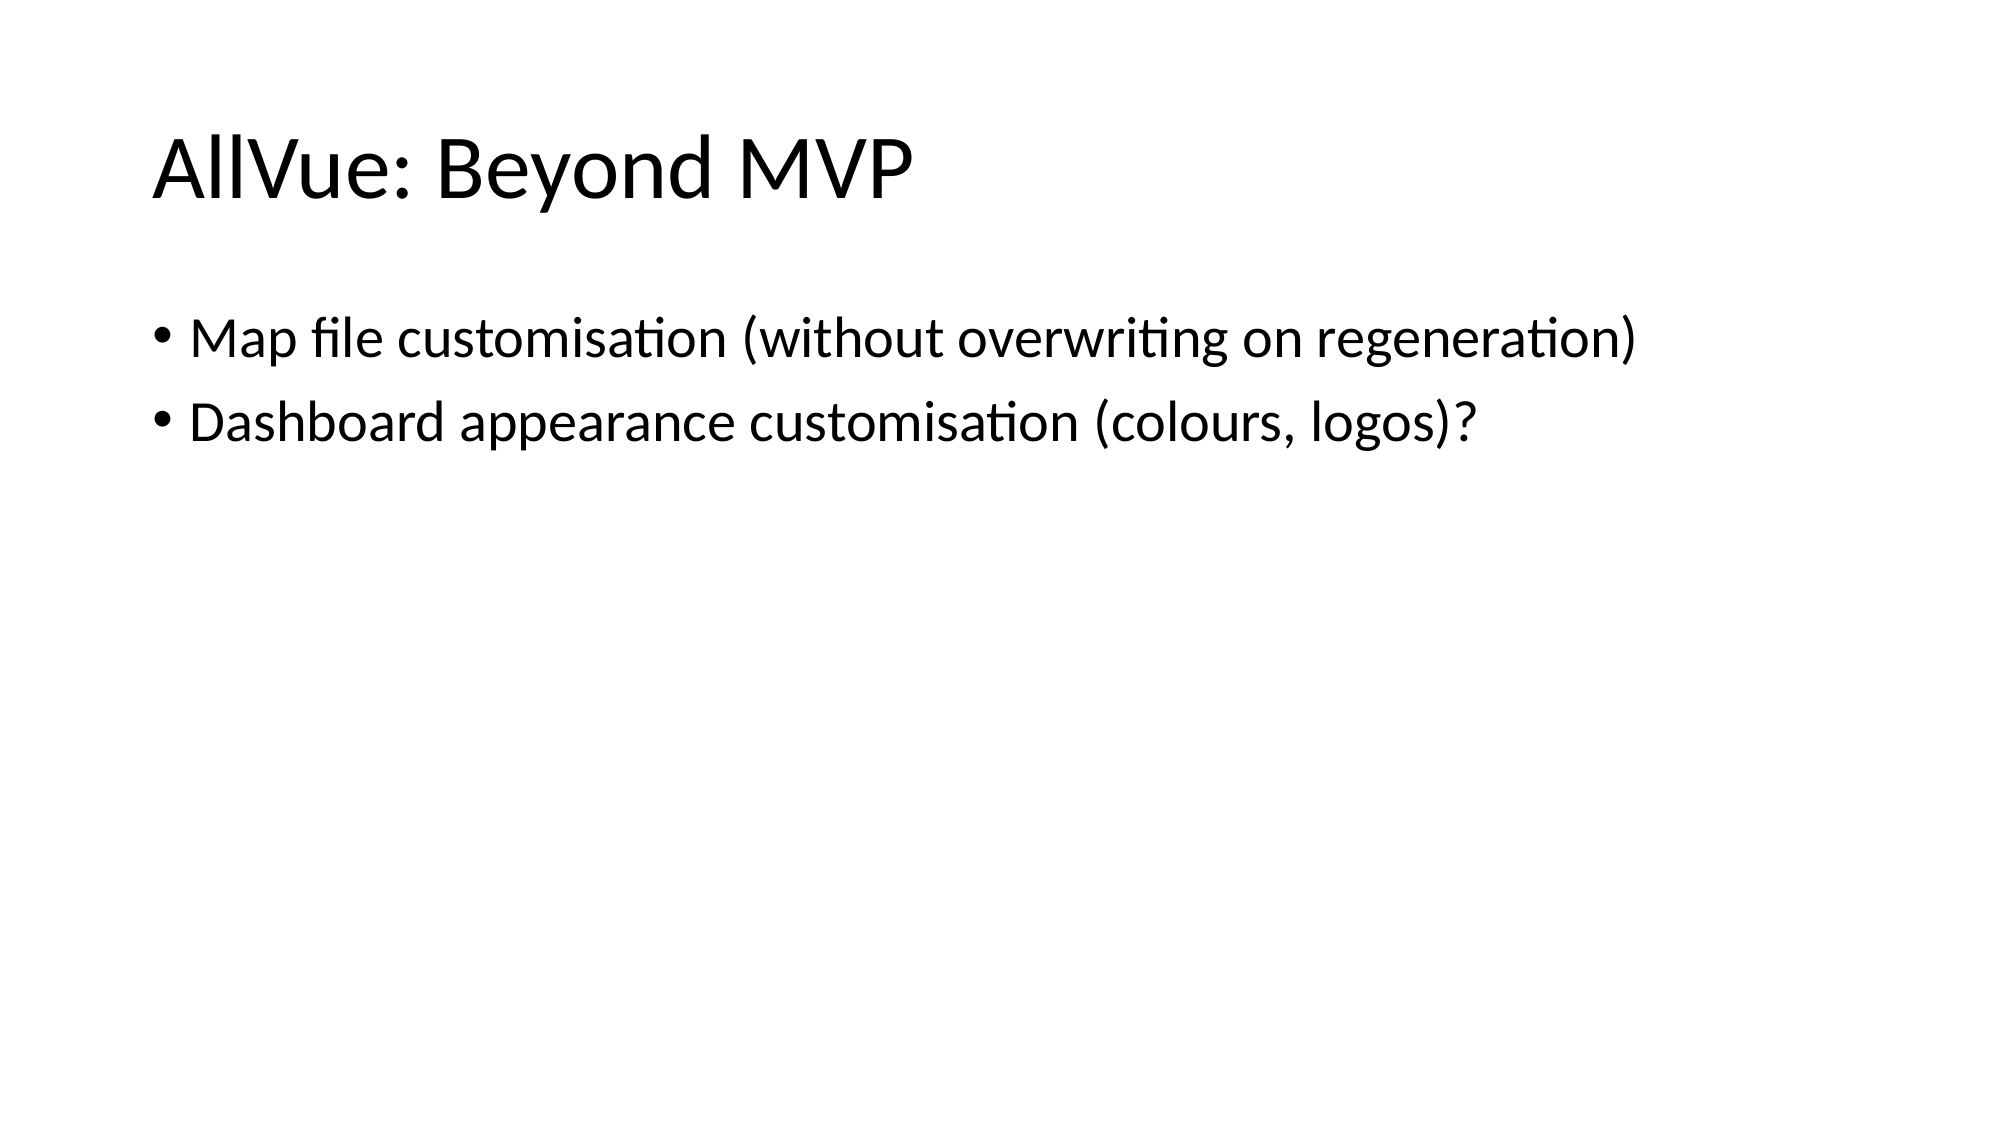

# AllVue: Beyond MVP
Map file customisation (without overwriting on regeneration)
Dashboard appearance customisation (colours, logos)?